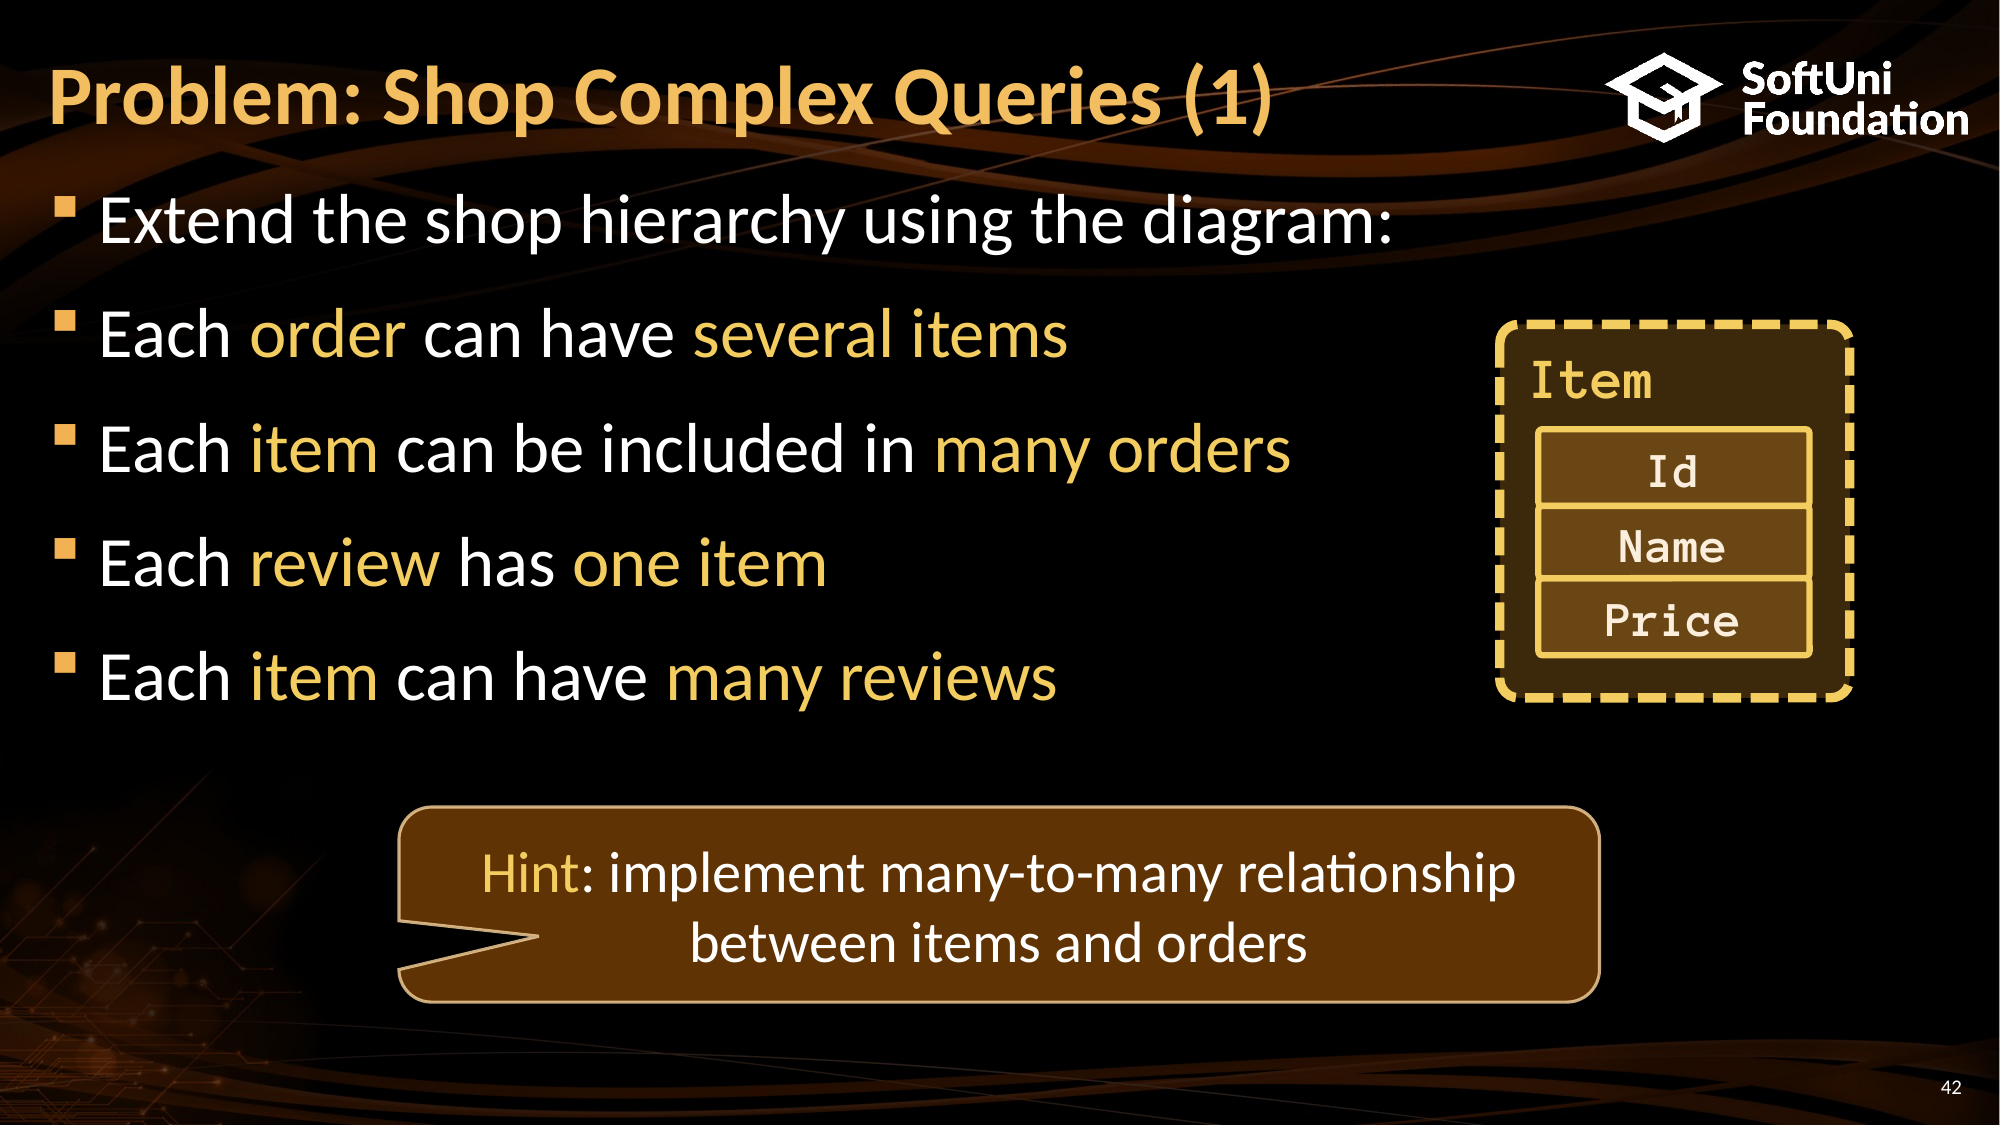

# Problem: Shop Complex Queries (1)
Extend the shop hierarchy using the diagram:
Each order can have several items
Each item can be included in many orders
Each review has one item
Each item can have many reviews

Item
Id
Name
Price
Hint: implement many-to-many relationship between items and orders
42